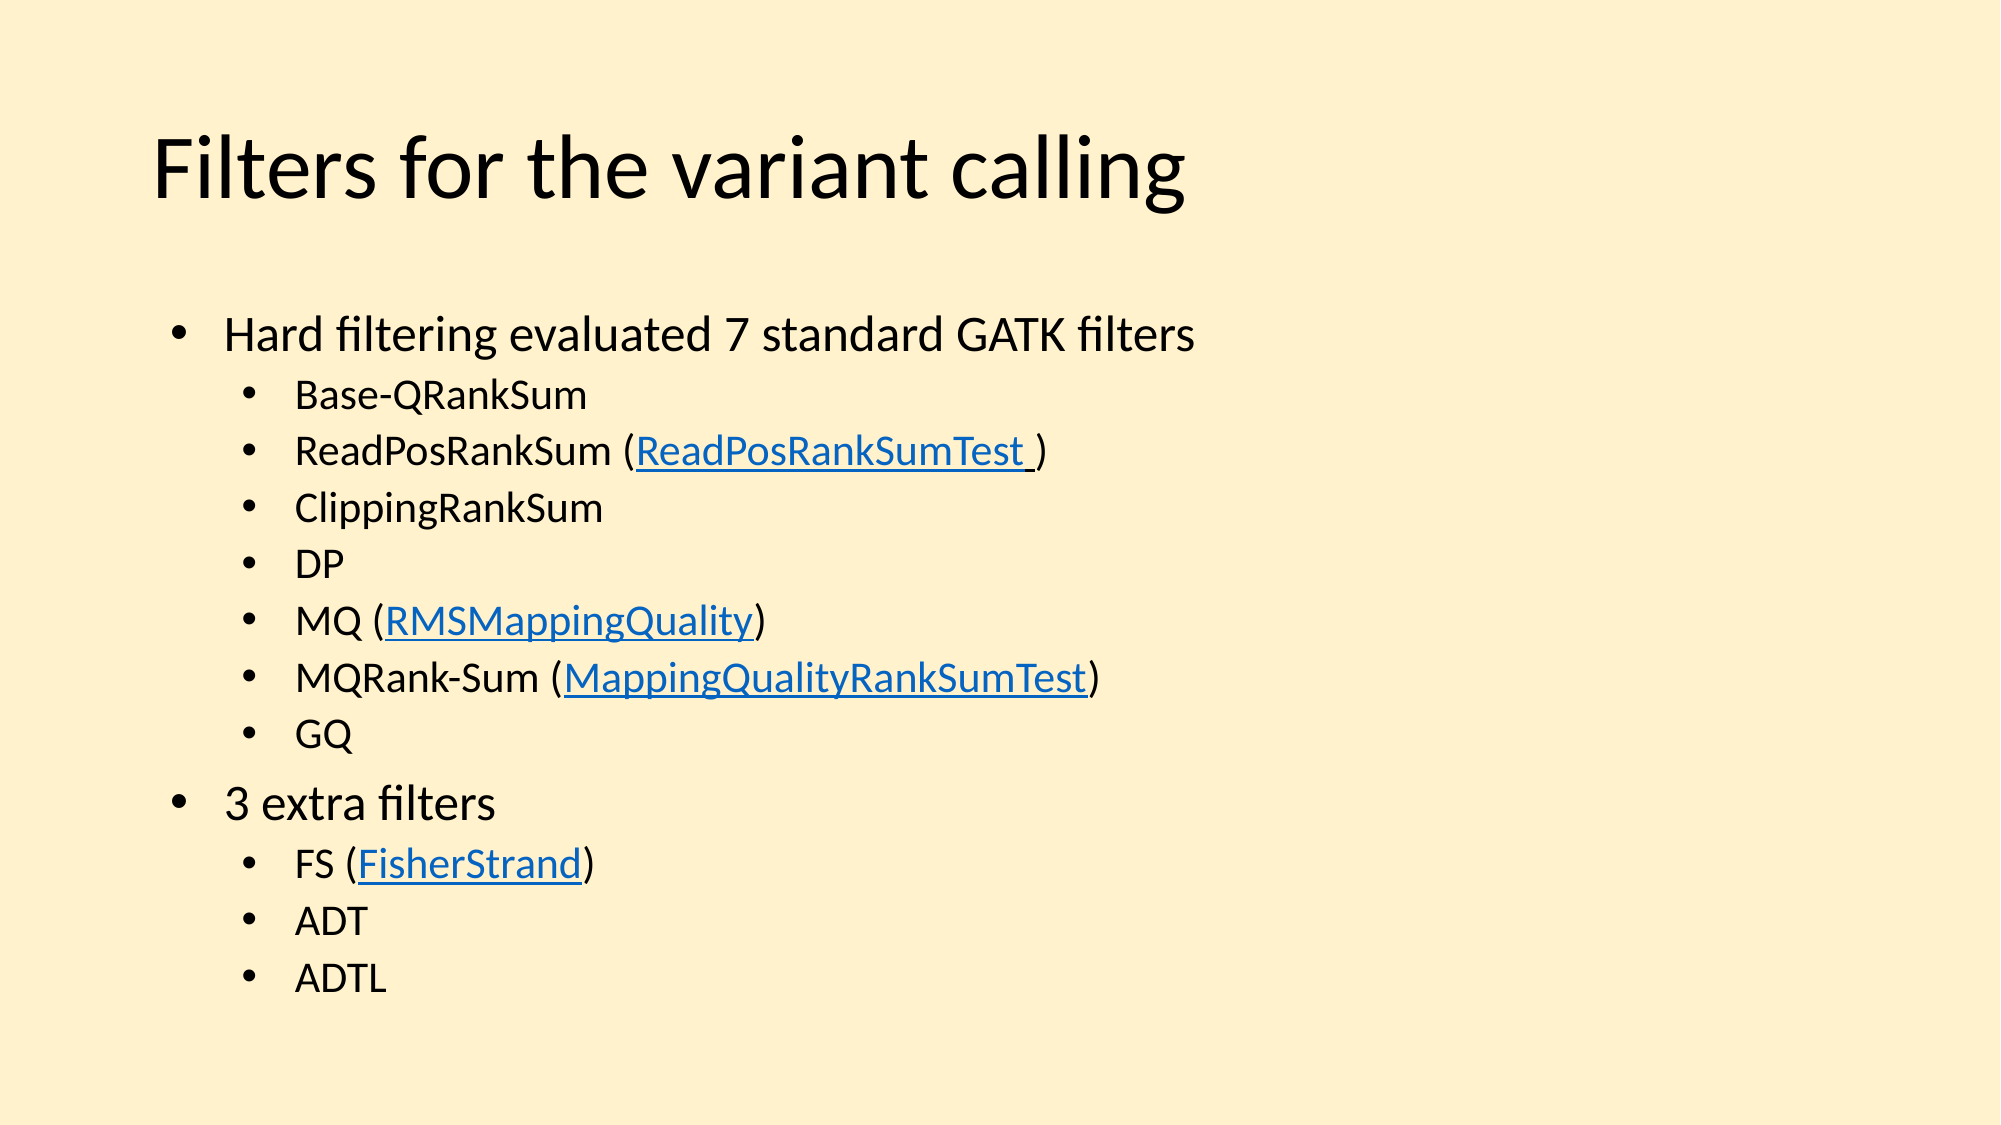

# Filters for the variant calling
Hard filtering evaluated 7 standard GATK filters
Base-QRankSum
ReadPosRankSum (ReadPosRankSumTest )
ClippingRankSum
DP
MQ (RMSMappingQuality)
MQRank-Sum (MappingQualityRankSumTest)
GQ
3 extra filters
FS (FisherStrand)
ADT
ADTL